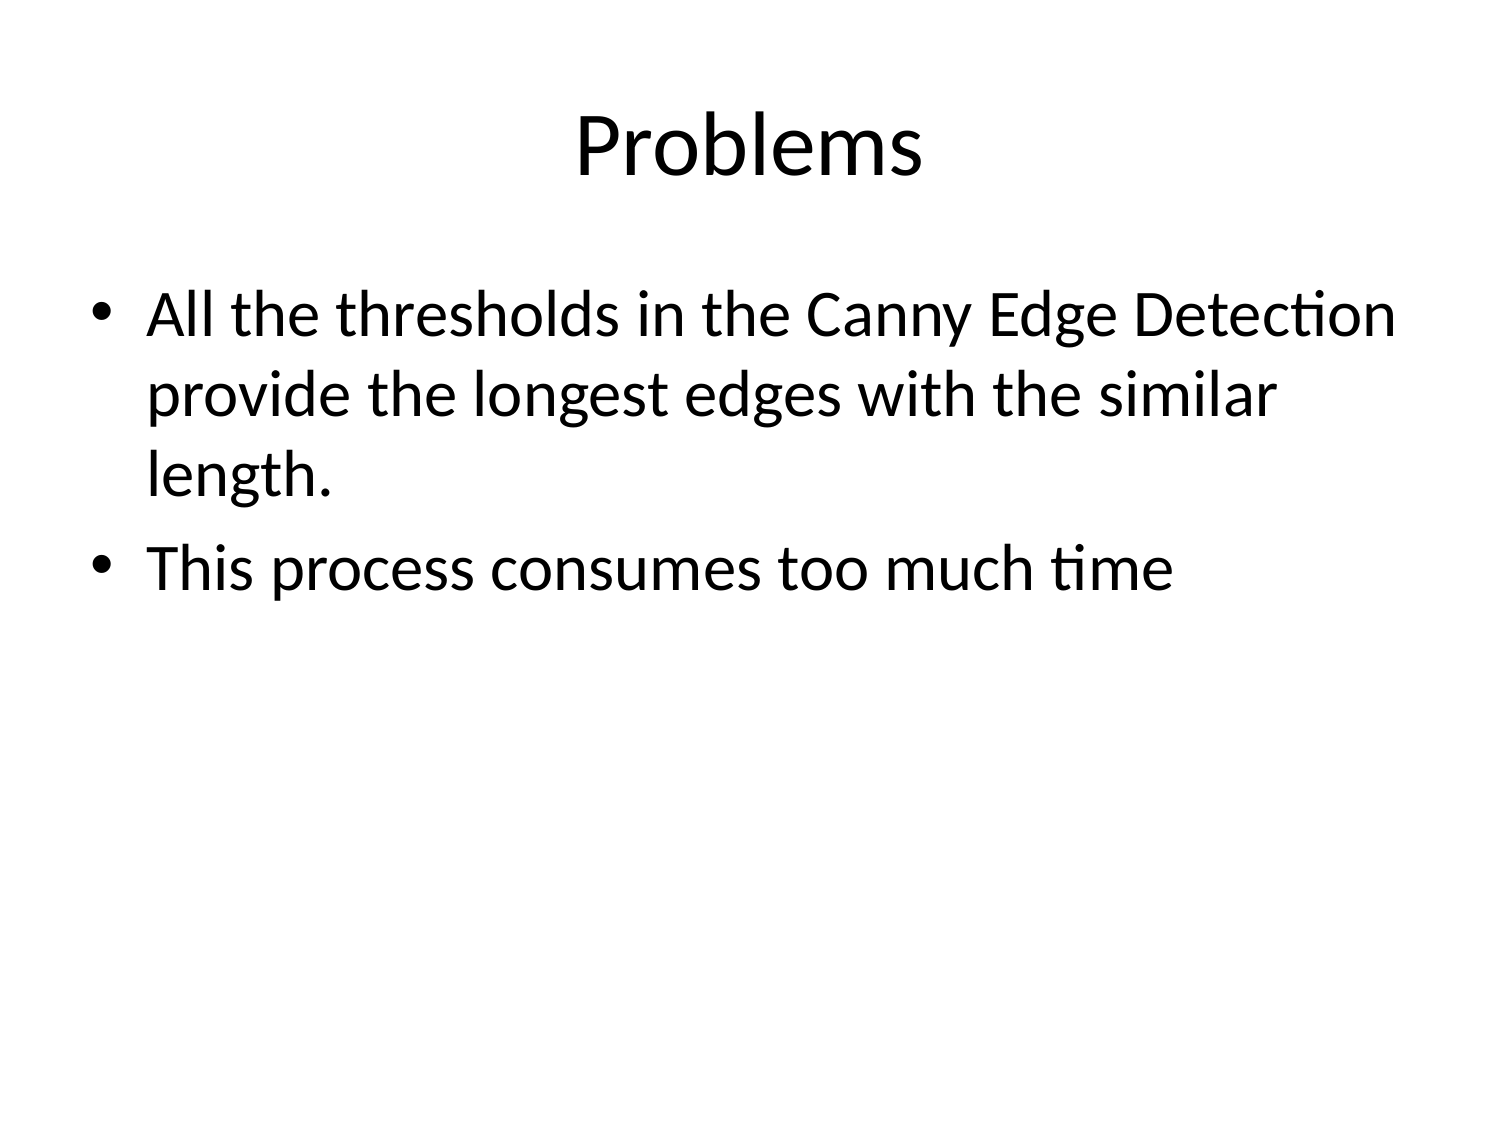

# Problems
All the thresholds in the Canny Edge Detection provide the longest edges with the similar length.
This process consumes too much time